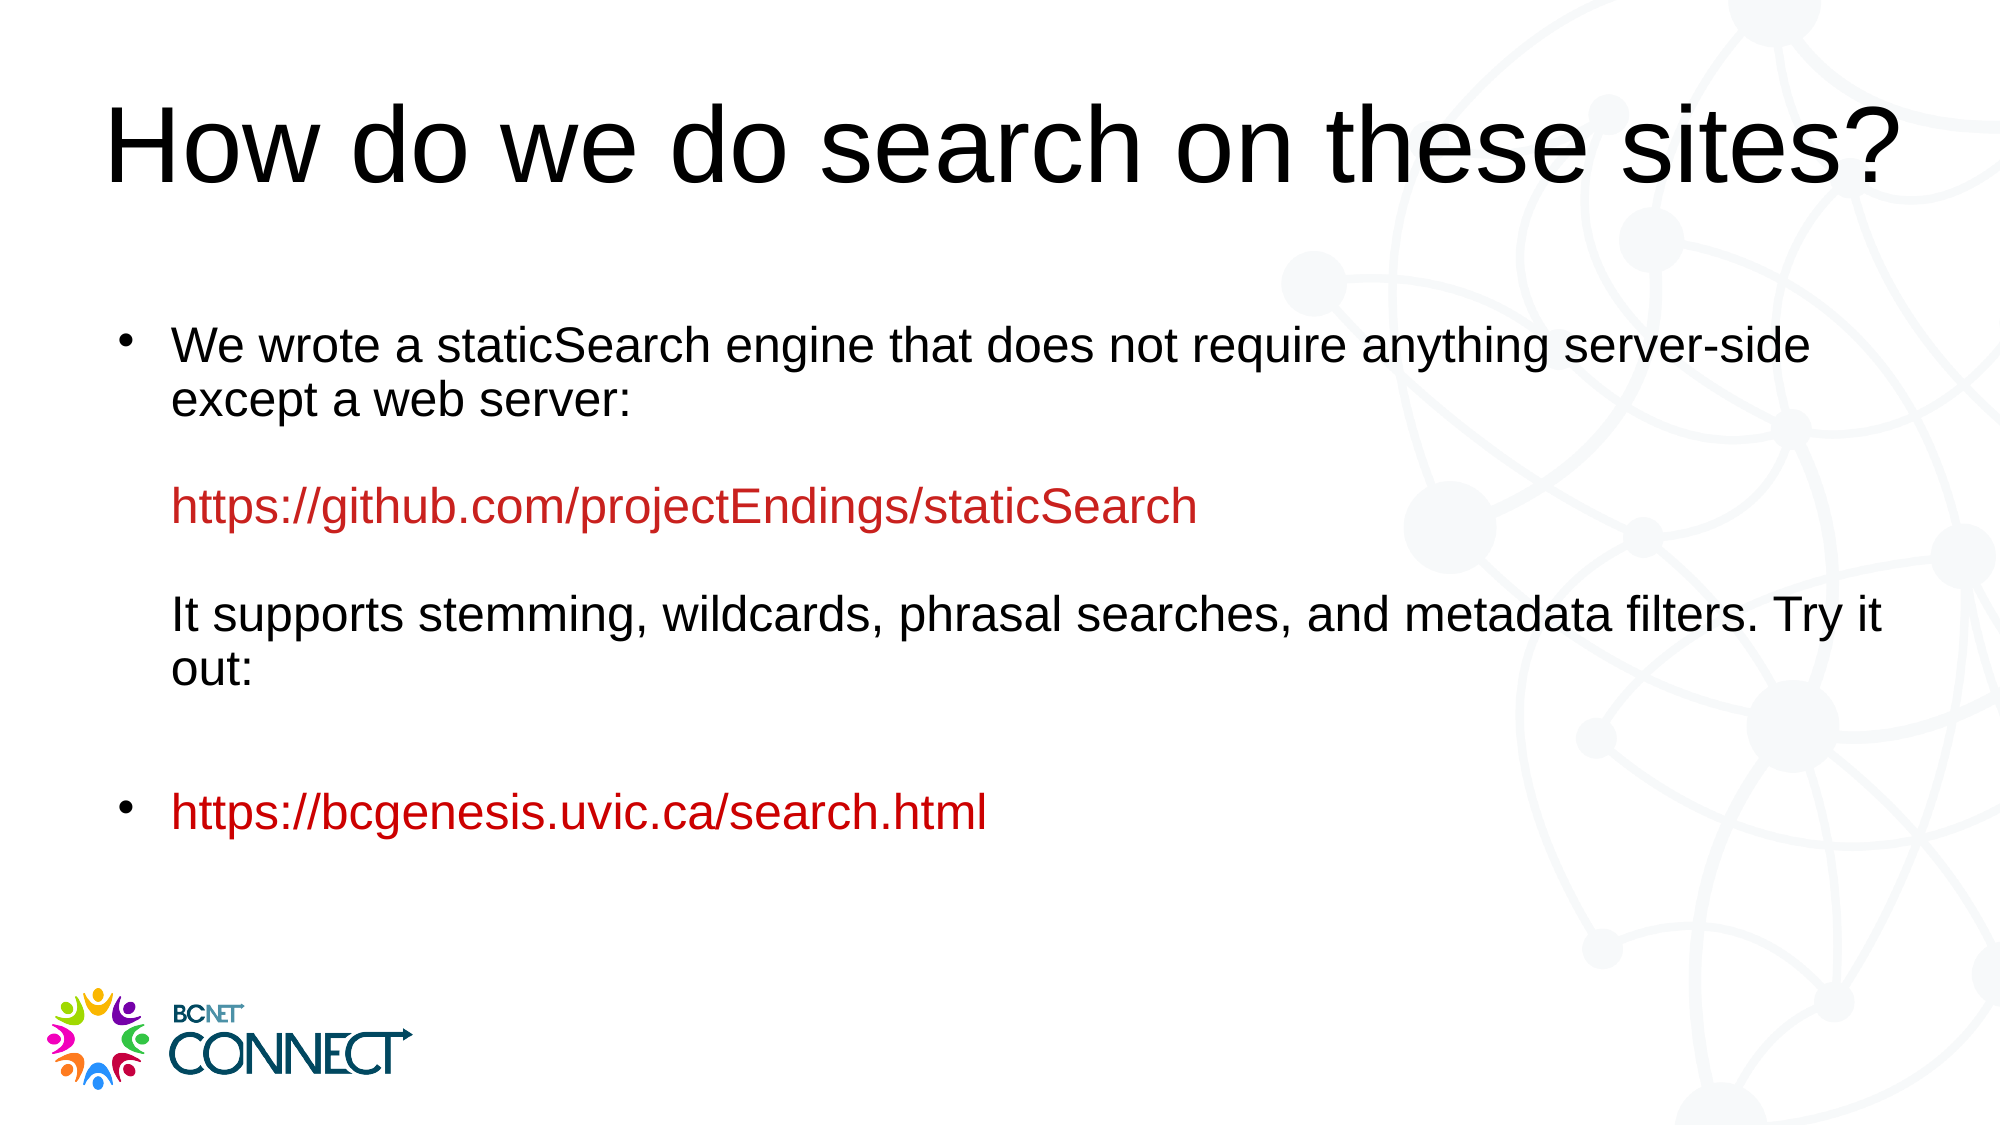

# How do we do search on these sites?
We wrote a staticSearch engine that does not require anything server-side except a web server:
https://github.com/projectEndings/staticSearch
It supports stemming, wildcards, phrasal searches, and metadata filters. Try it out:
https://bcgenesis.uvic.ca/search.html